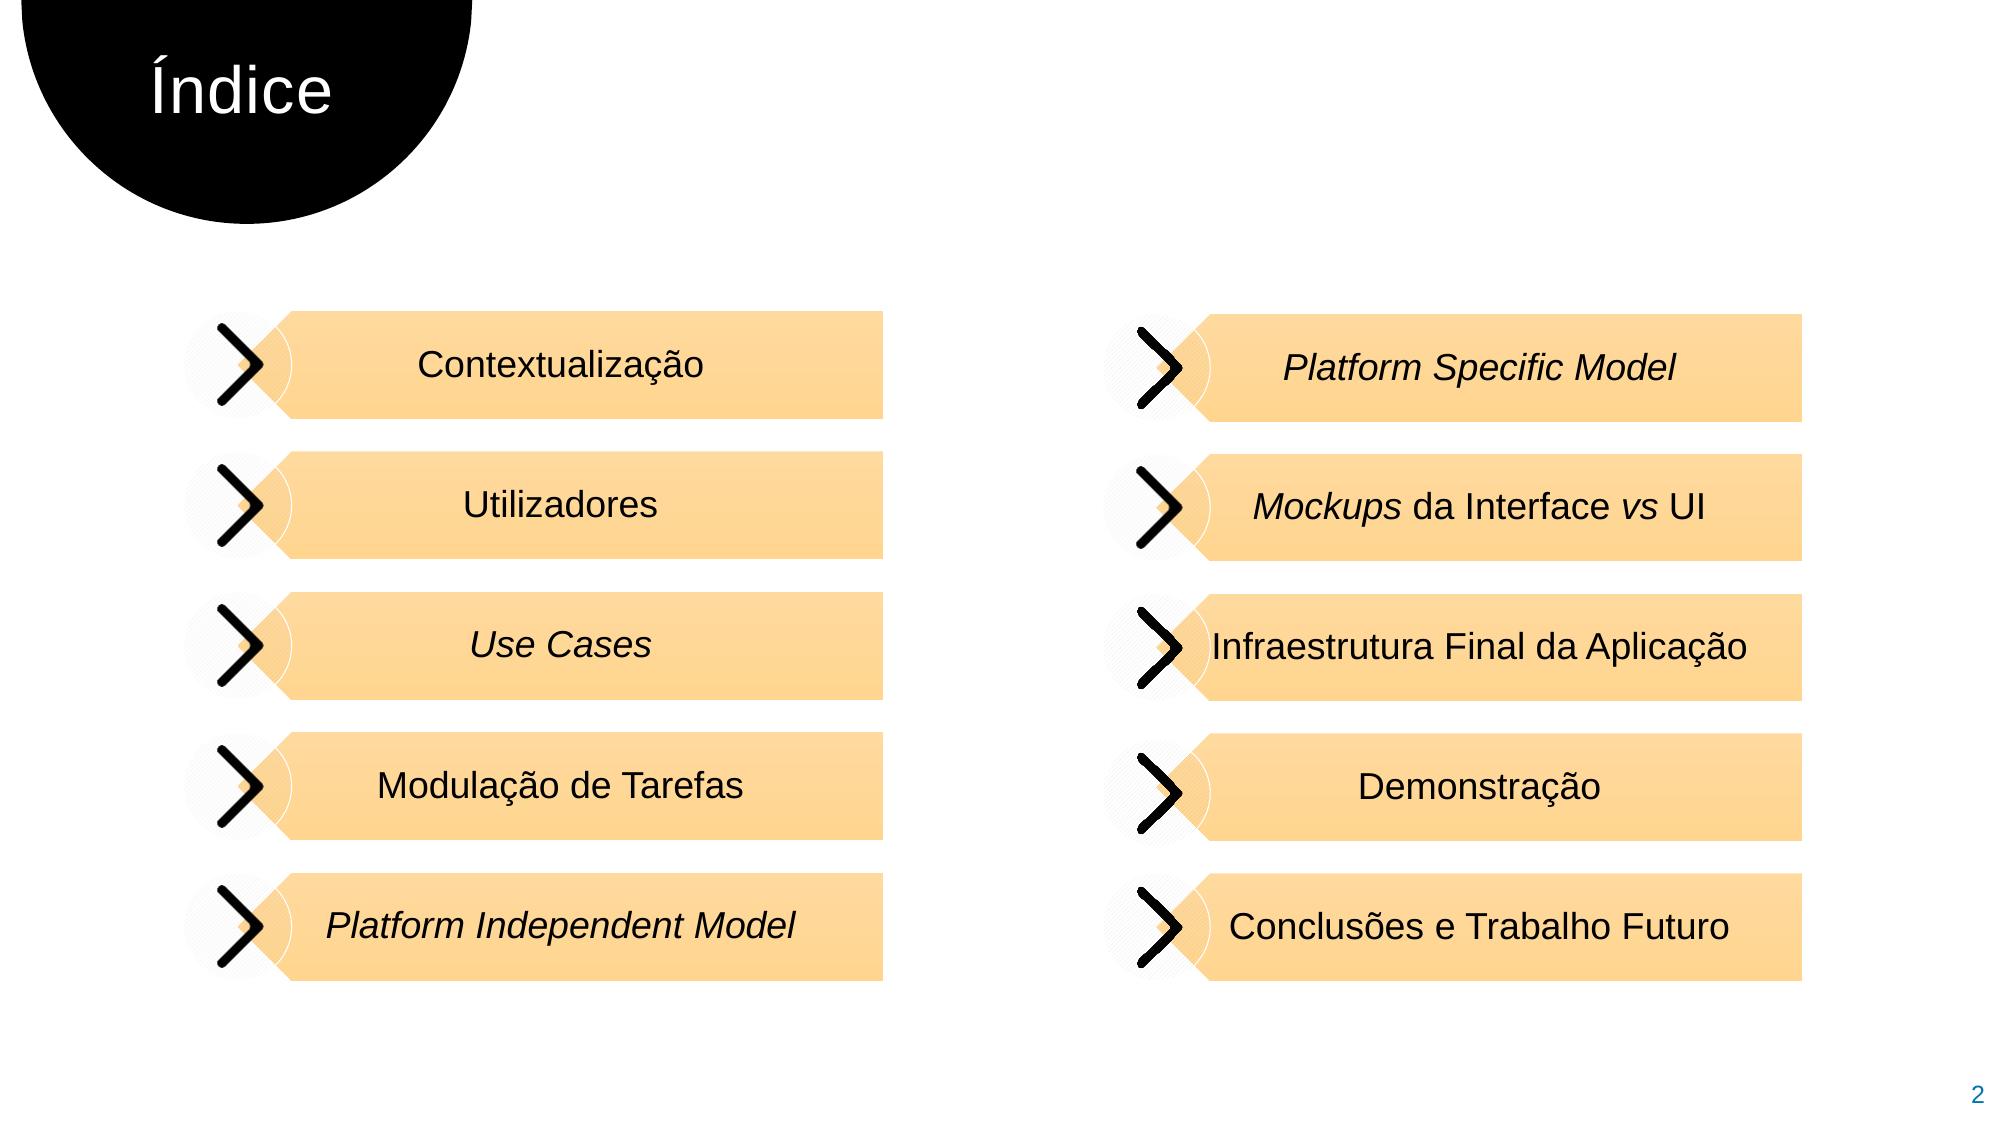

# Índice
Contextualização
Utilizadores
Use Cases
Modulação de Tarefas
Platform Independent Model
Platform Specific Model
Mockups da Interface vs UI
Infraestrutura Final da Aplicação
Demonstração
Conclusões e Trabalho Futuro
2